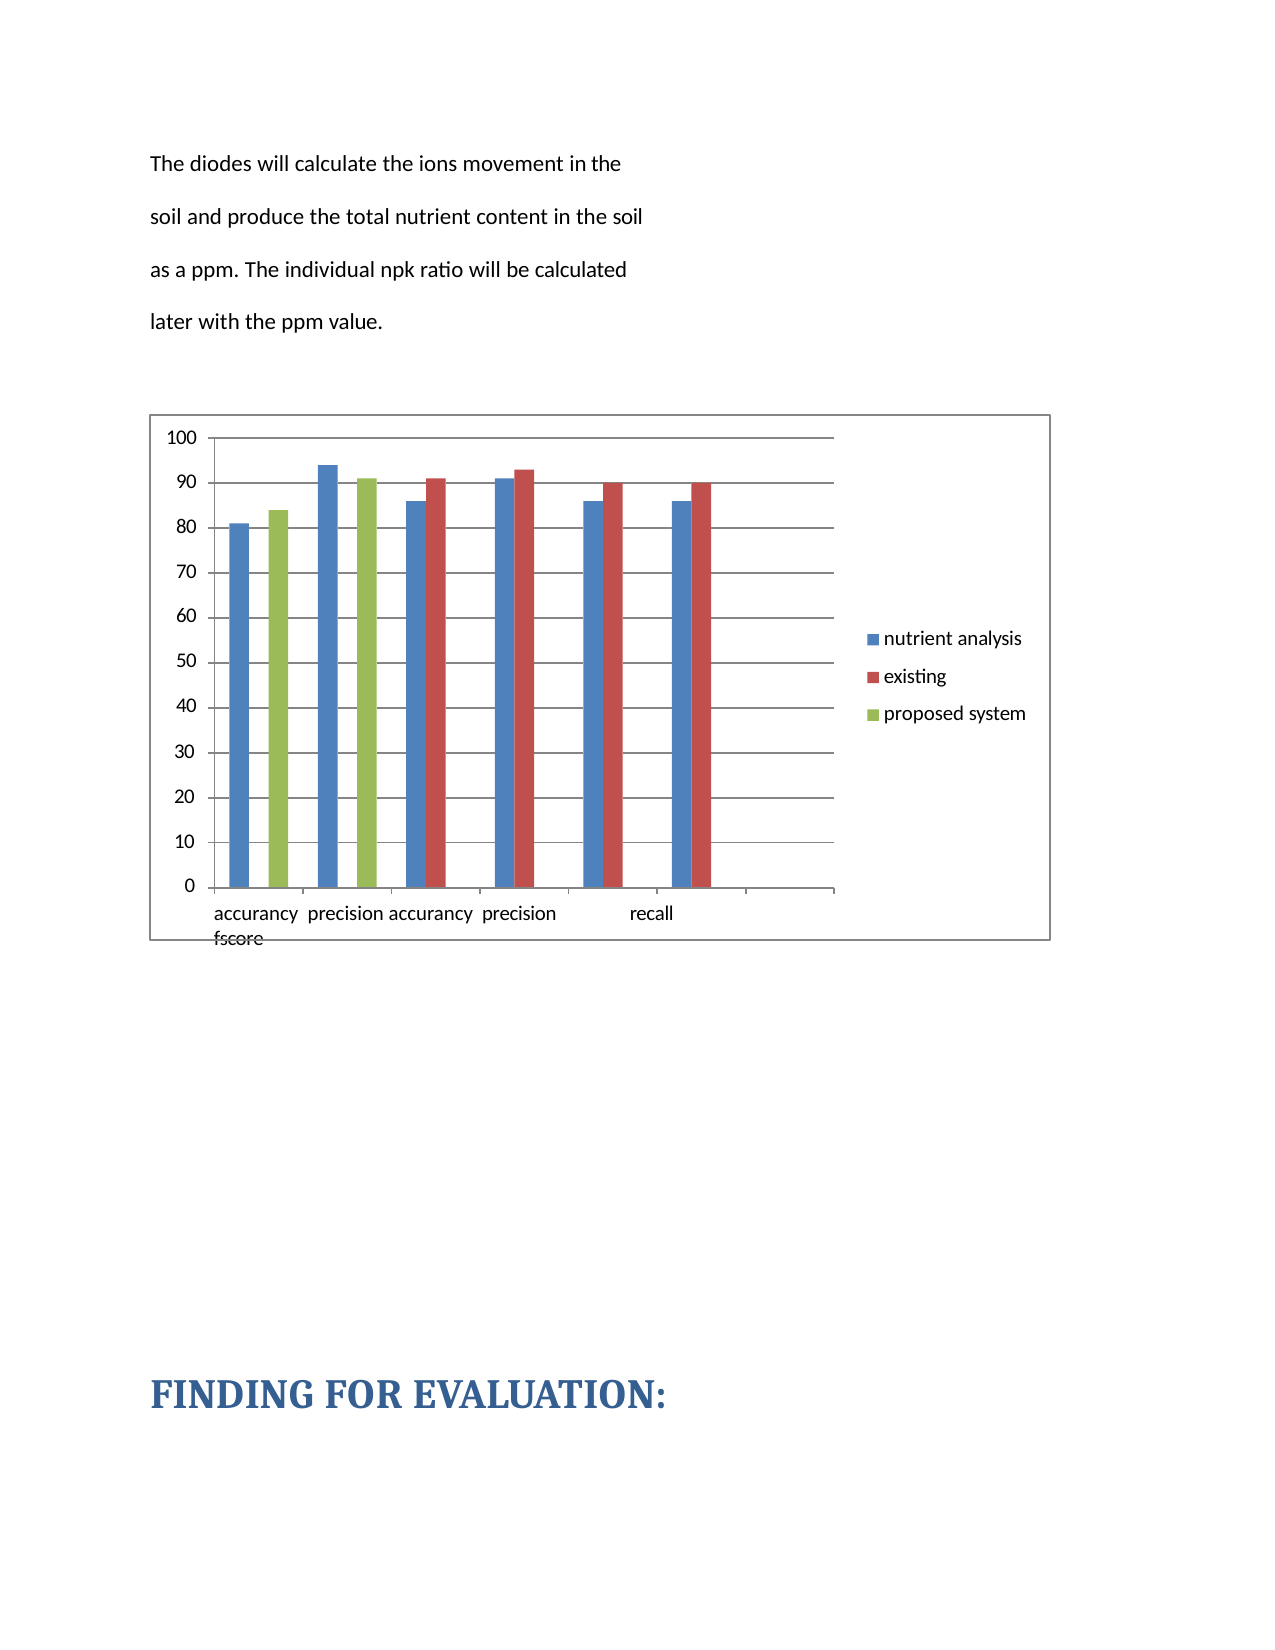

The diodes will calculate the ions movement in the
soil and produce the total nutrient content in the soil as a ppm. The individual npk ratio will be calculated later with the ppm value.

100

90

80

70

60

50

40

nutrient analysis existing proposed system

30

20

10

0
accurancy precision accurancy precision	recall	fscore
FINDING FOR EVALUATION: